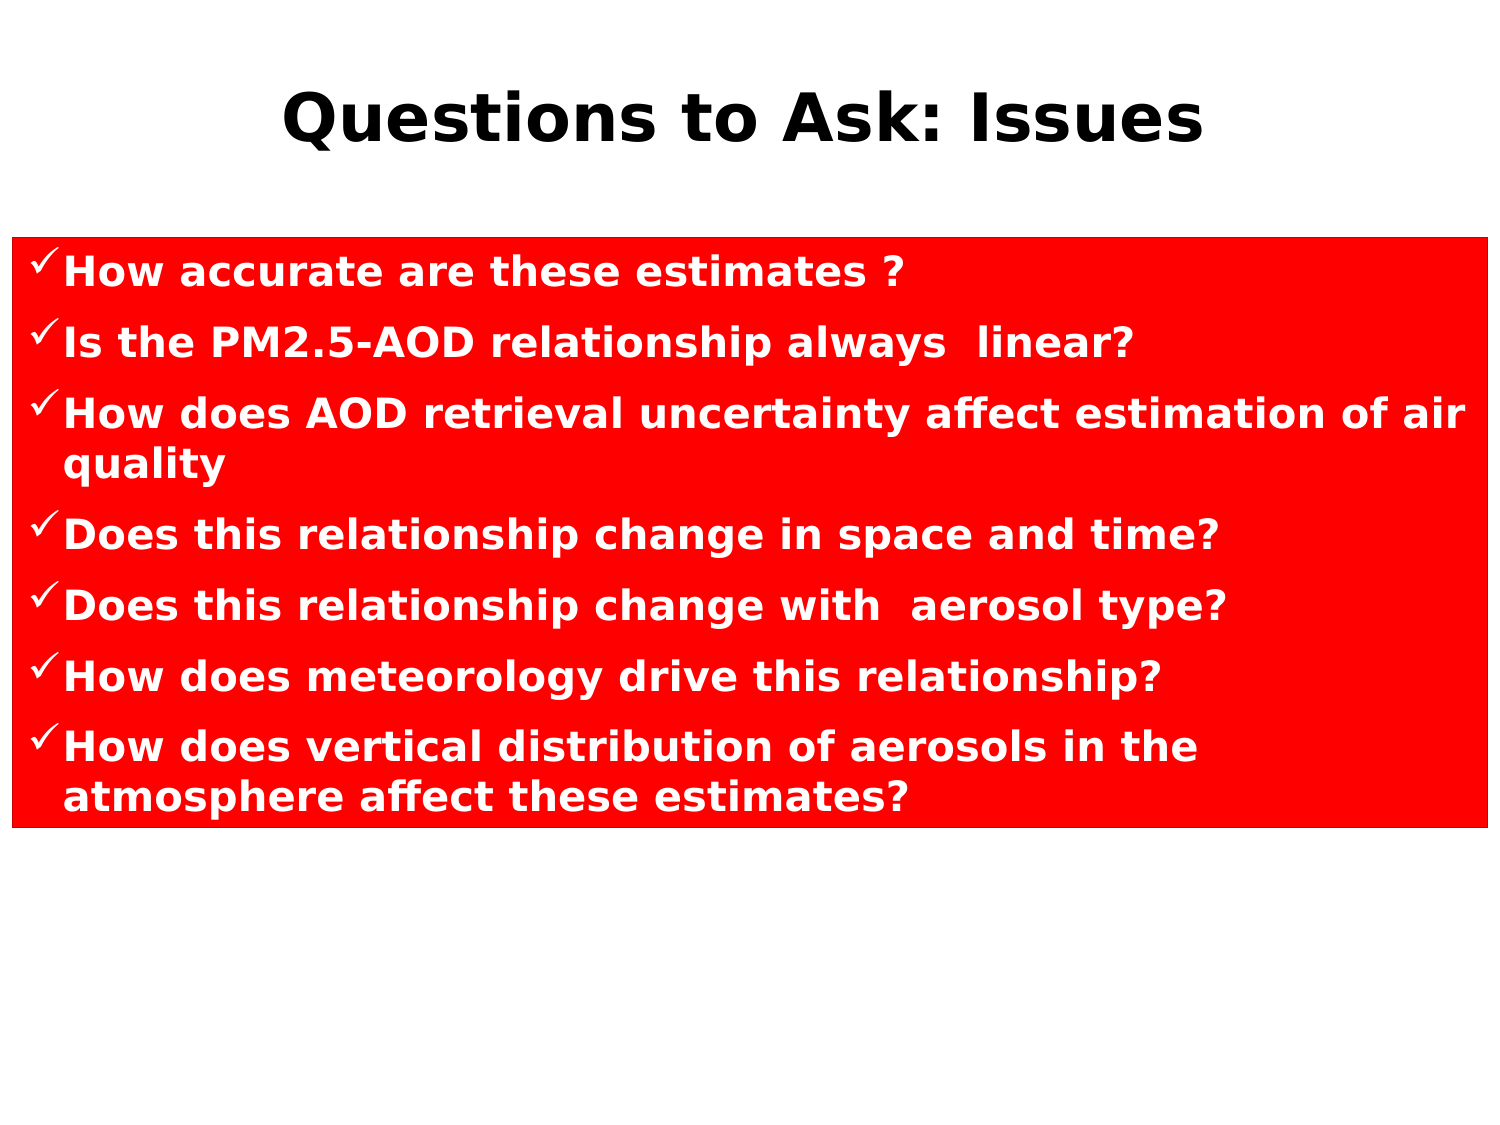

# Questions to Ask: Issues
How accurate are these estimates ?
Is the PM2.5-AOD relationship always  linear?
How does AOD retrieval uncertainty affect estimation of air quality
Does this relationship change in space and time?
Does this relationship change with  aerosol type?
How does meteorology drive this relationship?
How does vertical distribution of aerosols in the atmosphere affect these estimates?